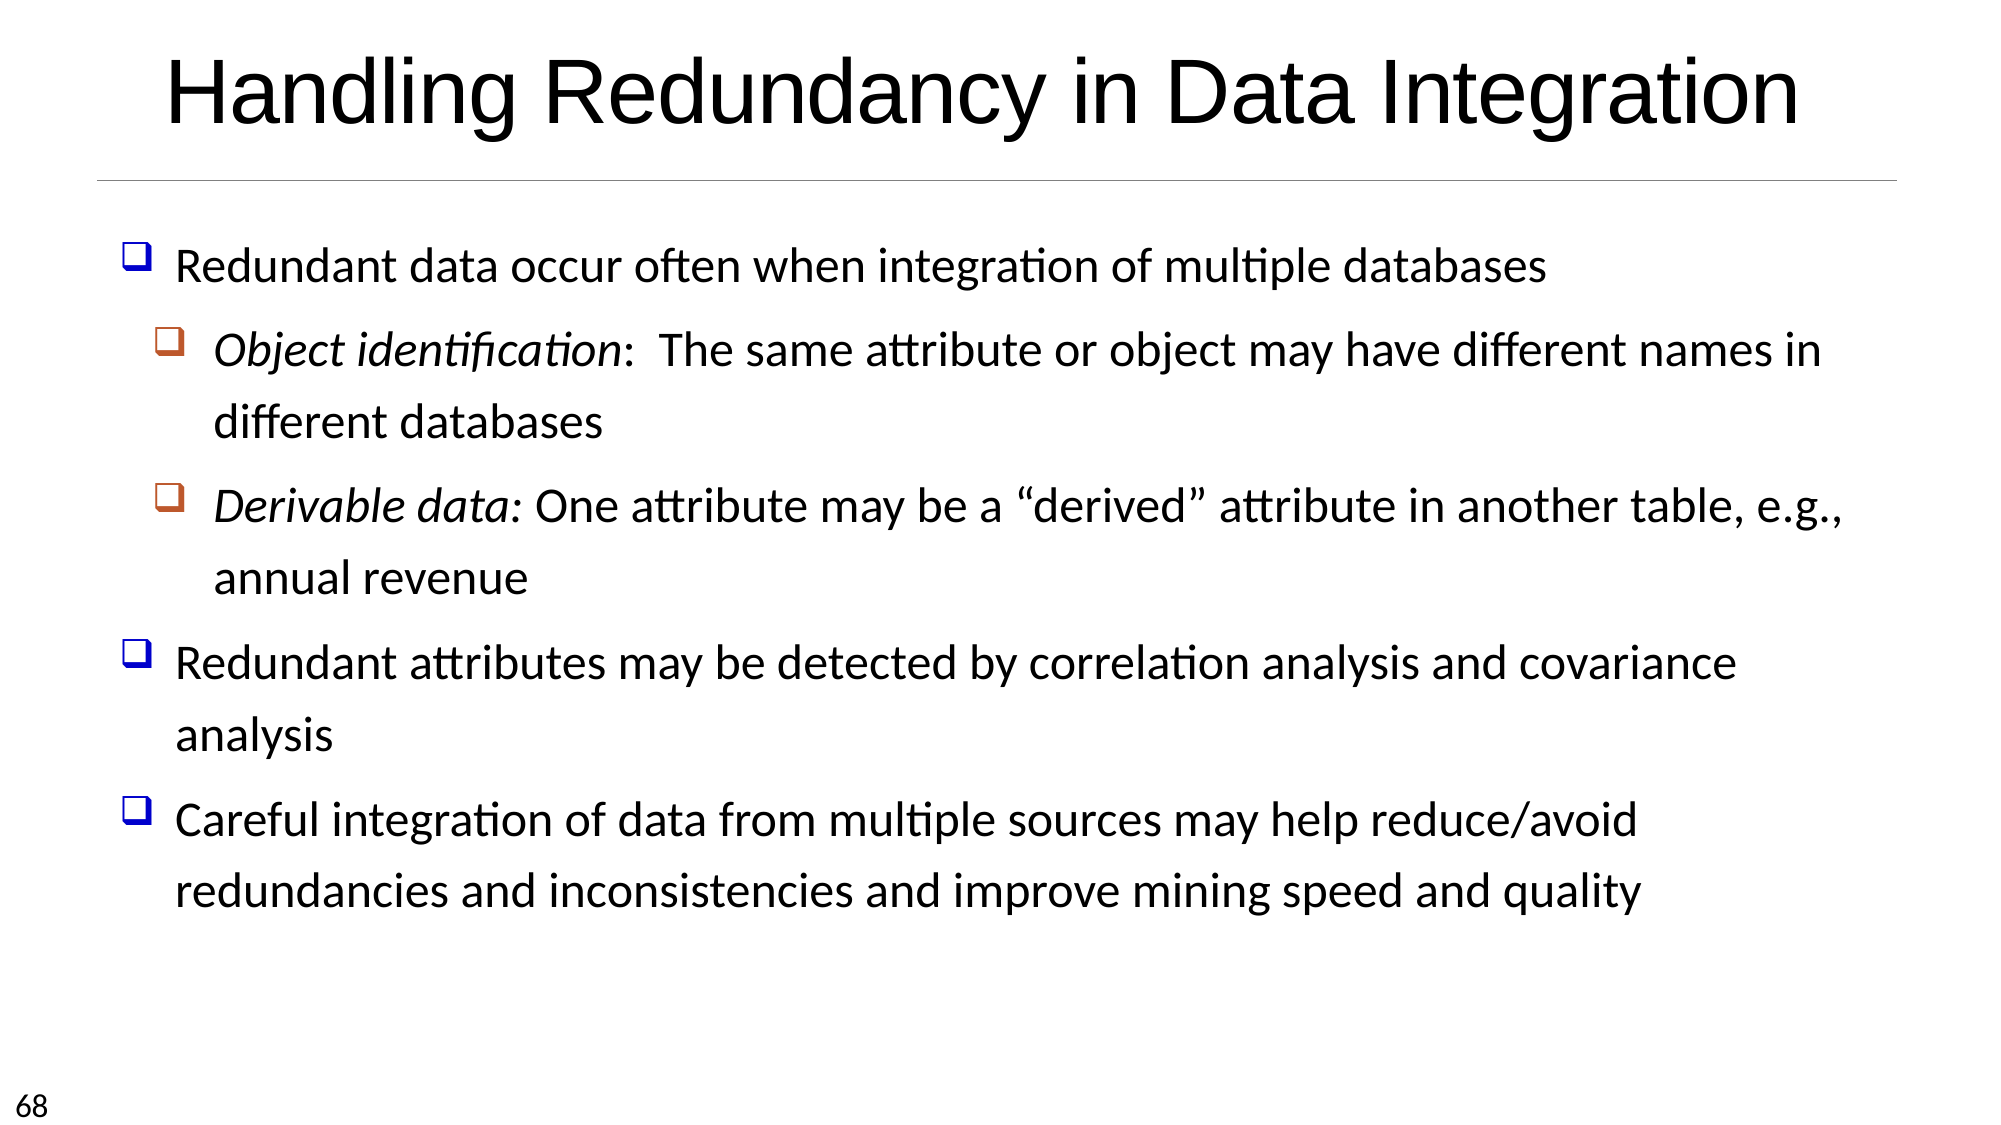

# Handling Redundancy in Data Integration
Redundant data occur often when integration of multiple databases
Object identification:  The same attribute or object may have different names in different databases
Derivable data: One attribute may be a “derived” attribute in another table, e.g., annual revenue
Redundant attributes may be detected by correlation analysis and covariance analysis
Careful integration of data from multiple sources may help reduce/avoid redundancies and inconsistencies and improve mining speed and quality